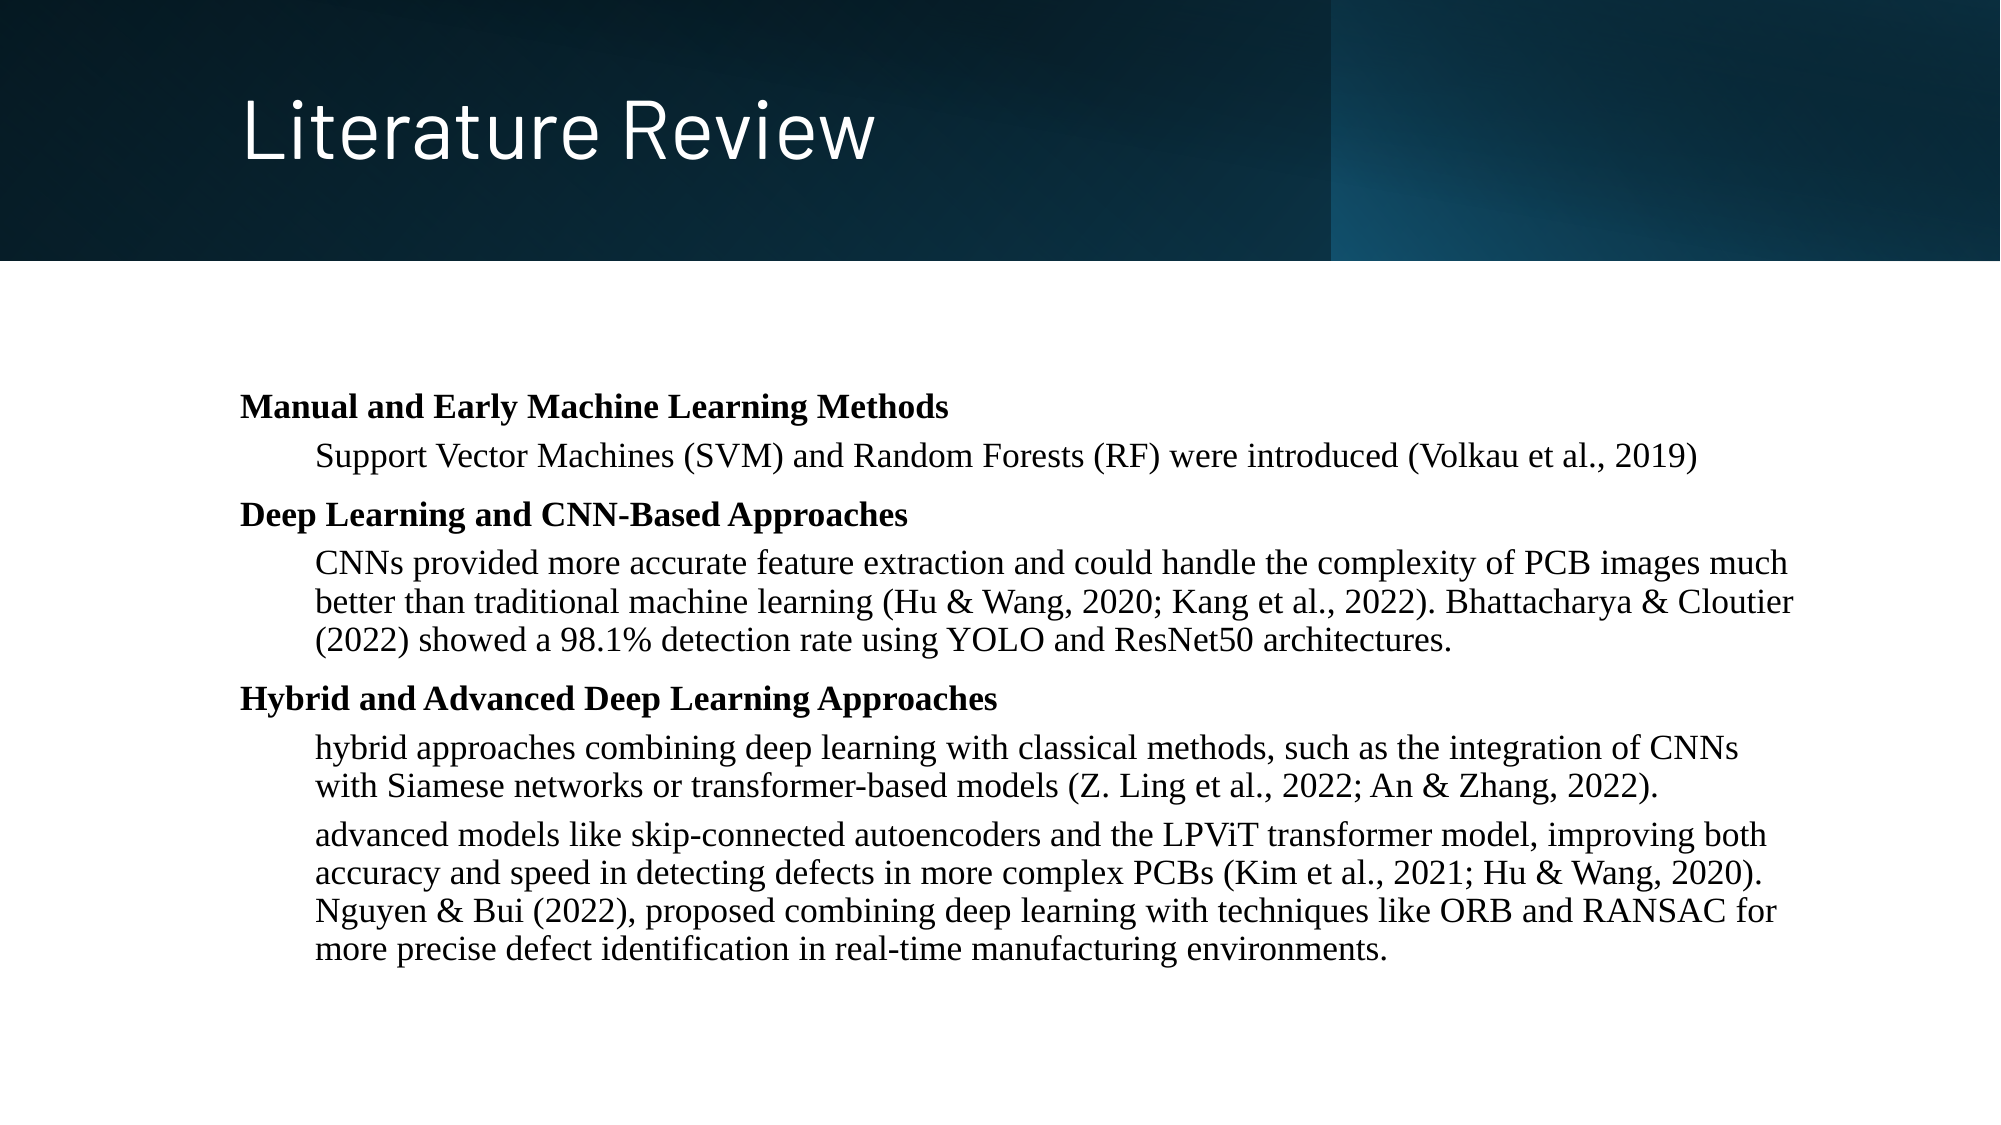

# Literature Review
Manual and Early Machine Learning Methods
Support Vector Machines (SVM) and Random Forests (RF) were introduced (Volkau et al., 2019)
Deep Learning and CNN-Based Approaches
CNNs provided more accurate feature extraction and could handle the complexity of PCB images much better than traditional machine learning (Hu & Wang, 2020; Kang et al., 2022). Bhattacharya & Cloutier (2022) showed a 98.1% detection rate using YOLO and ResNet50 architectures.
Hybrid and Advanced Deep Learning Approaches
hybrid approaches combining deep learning with classical methods, such as the integration of CNNs with Siamese networks or transformer-based models (Z. Ling et al., 2022; An & Zhang, 2022).
advanced models like skip-connected autoencoders and the LPViT transformer model, improving both accuracy and speed in detecting defects in more complex PCBs (Kim et al., 2021; Hu & Wang, 2020). Nguyen & Bui (2022), proposed combining deep learning with techniques like ORB and RANSAC for more precise defect identification in real-time manufacturing environments.